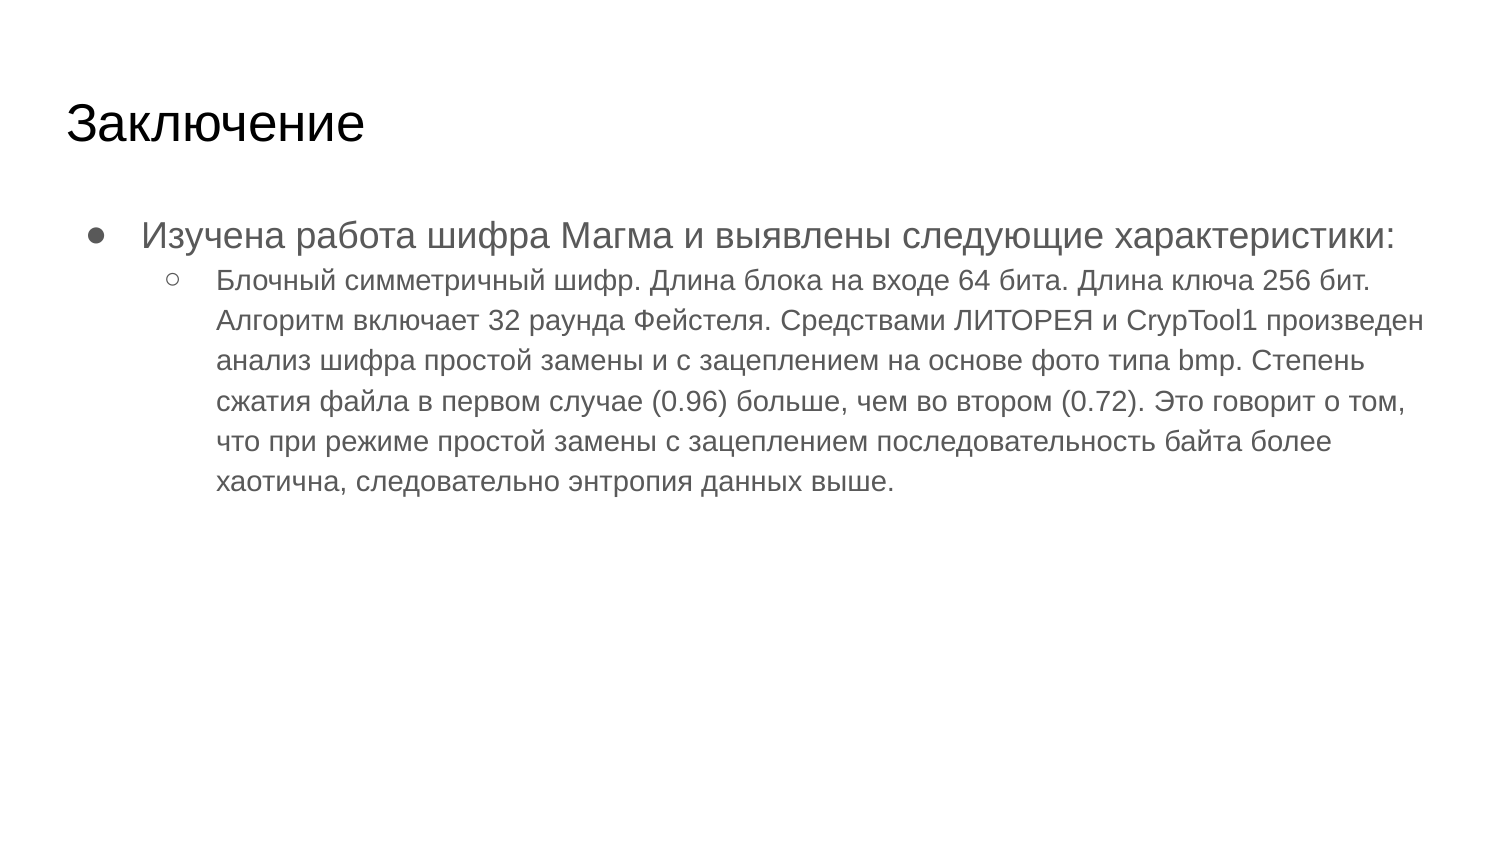

# Заключение
Изучена работа шифра Магма и выявлены следующие характеристики:
Блочный симметричный шифр. Длина блока на входе 64 бита. Длина ключа 256 бит. Алгоритм включает 32 раунда Фейстеля. Средствами ЛИТОРЕЯ и CrypTool1 произведен анализ шифра простой замены и с зацеплением на основе фото типа bmp. Степень сжатия файла в первом случае (0.96) больше, чем во втором (0.72). Это говорит о том, что при режиме простой замены с зацеплением последовательность байта более хаотична, следовательно энтропия данных выше.